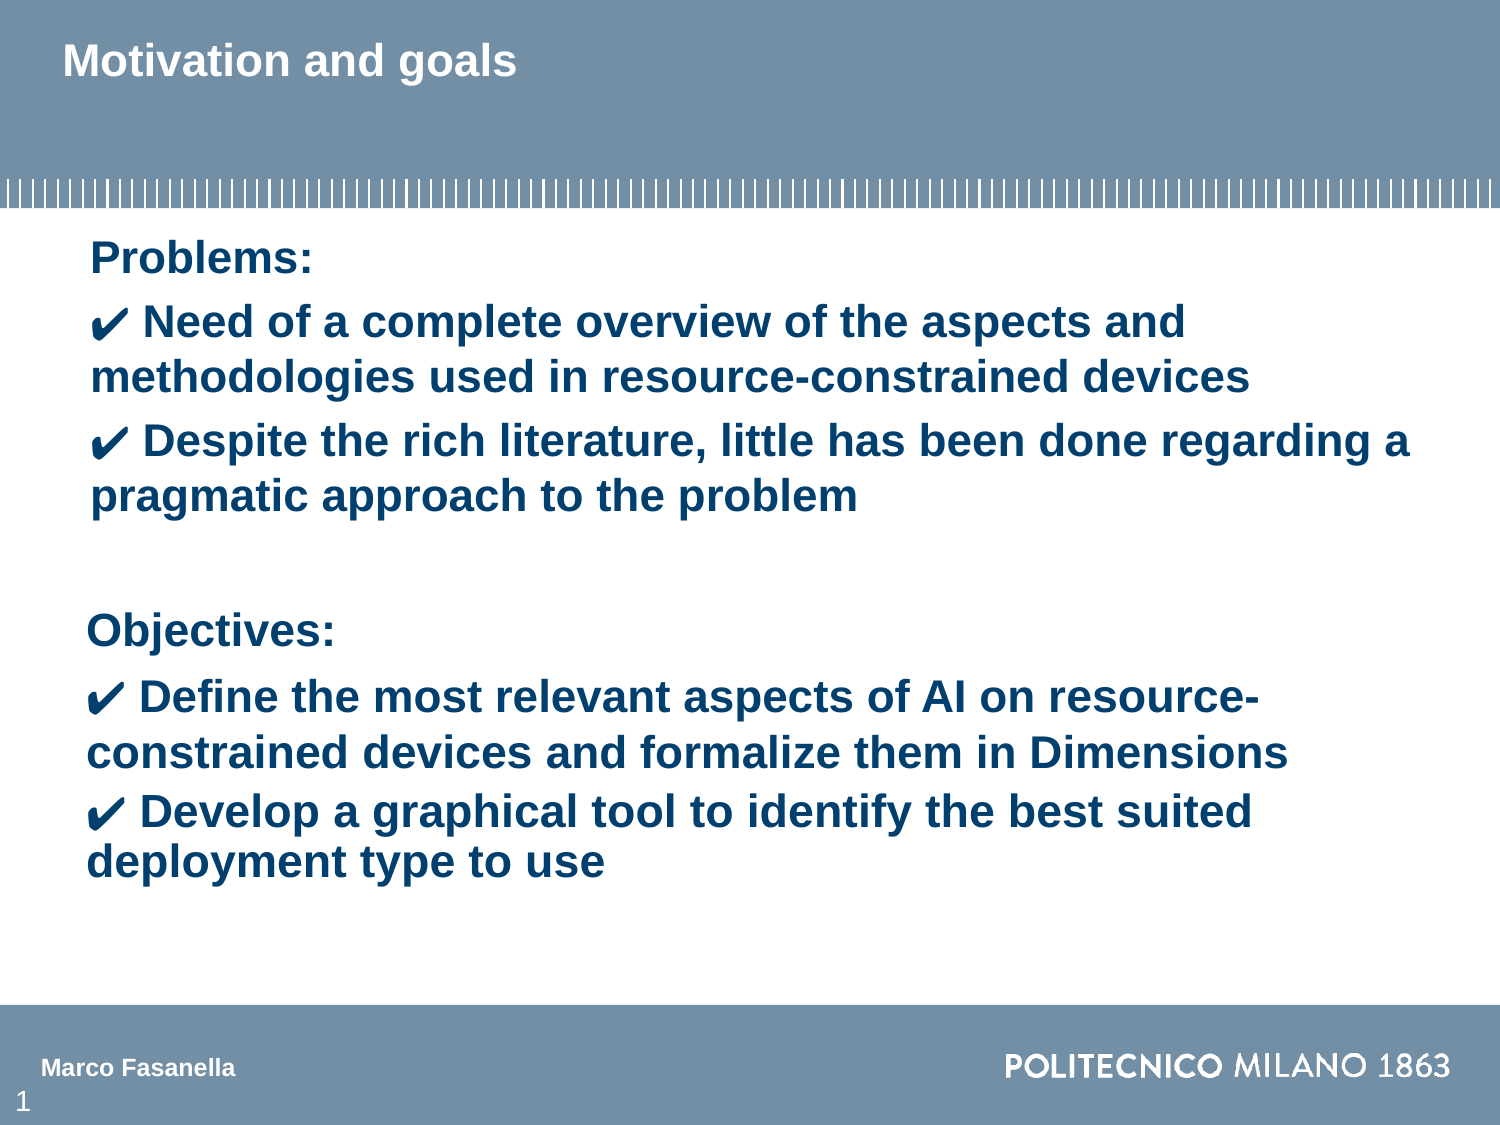

# Motivation and goals
Problems:
 Need of a complete overview of the aspects and methodologies used in resource-constrained devices
 Despite the rich literature, little has been done regarding a pragmatic approach to the problem
Objectives:
 Define the most relevant aspects of AI on resource-constrained devices and formalize them in Dimensions
 Develop a graphical tool to identify the best suited deployment type to use
1